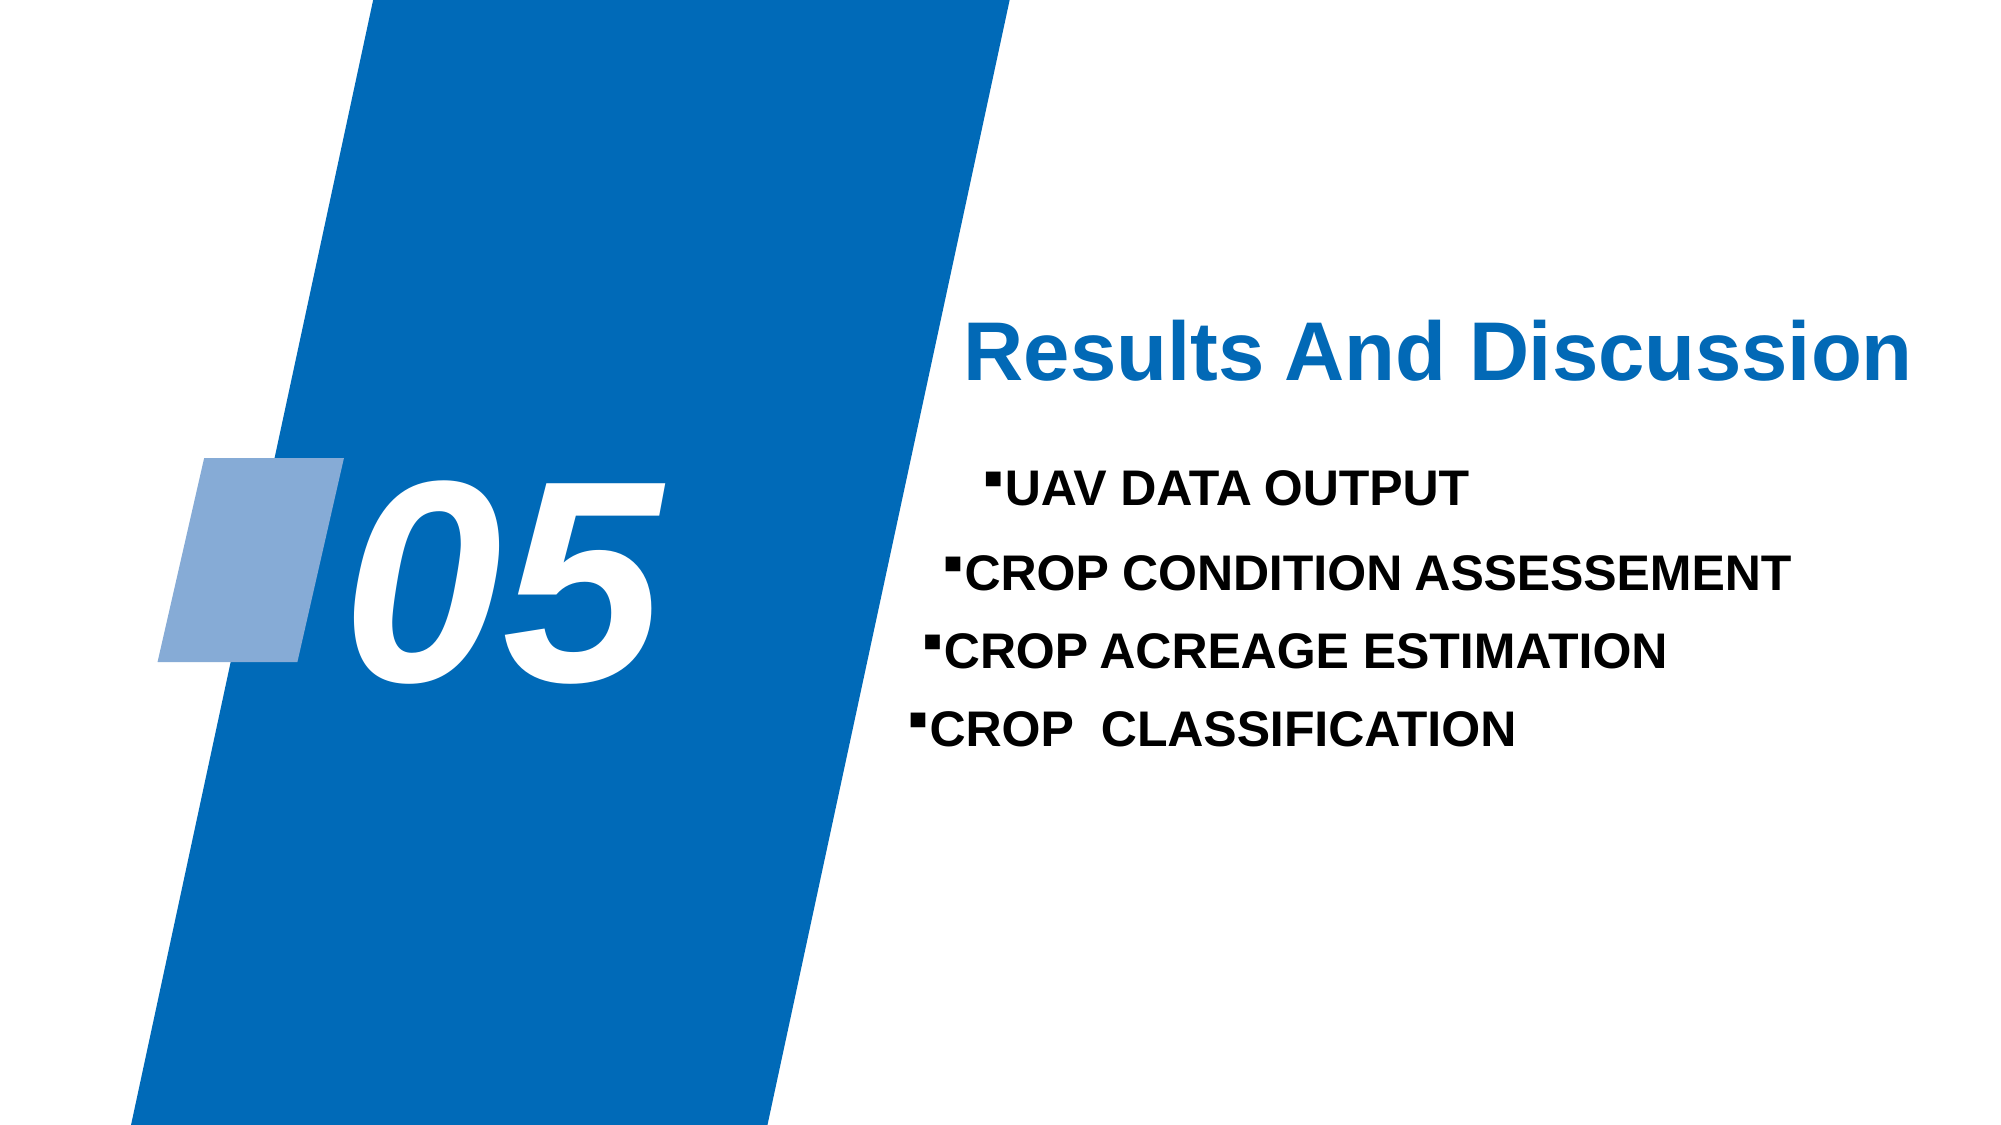

05

Results And Discussion
UAV DATA OUTPUT
CROP CONDITION ASSESSEMENT
CROP ACREAGE ESTIMATION
CROP  CLASSIFICATION